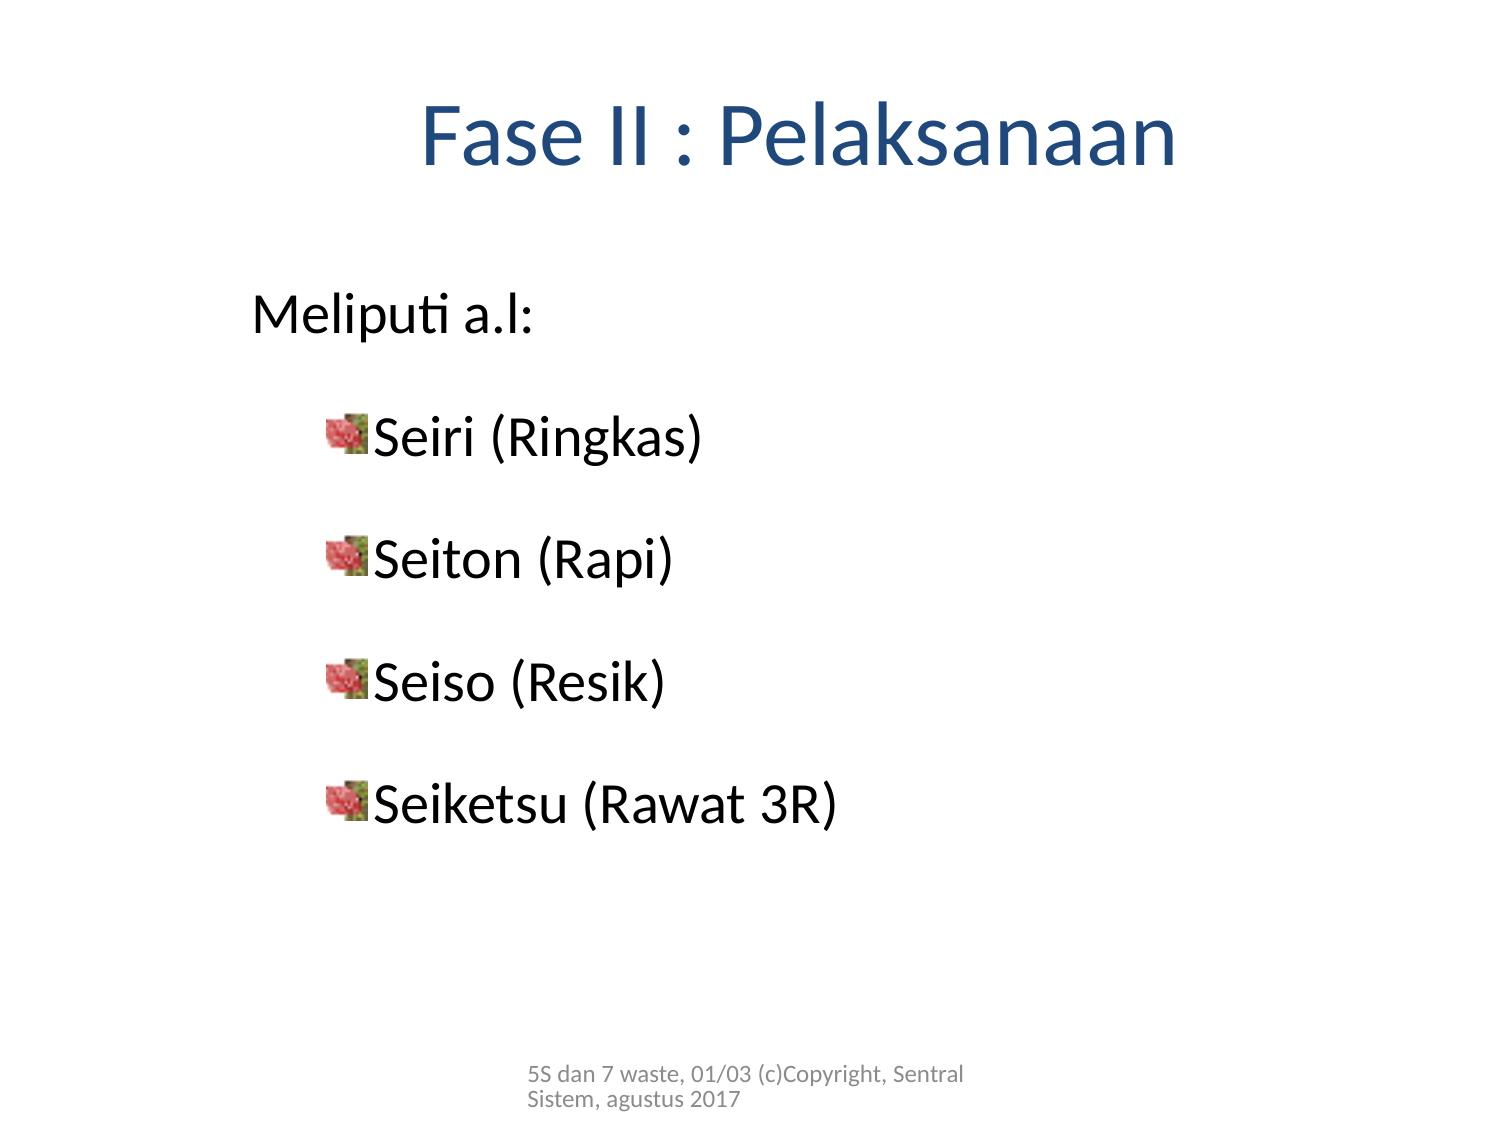

Fase II : Pelaksanaan
Meliputi a.l:
Seiri (Ringkas)
Seiton (Rapi)
Seiso (Resik)
Seiketsu (Rawat 3R)
5S dan 7 waste, 01/03 (c)Copyright, Sentral Sistem, agustus 2017